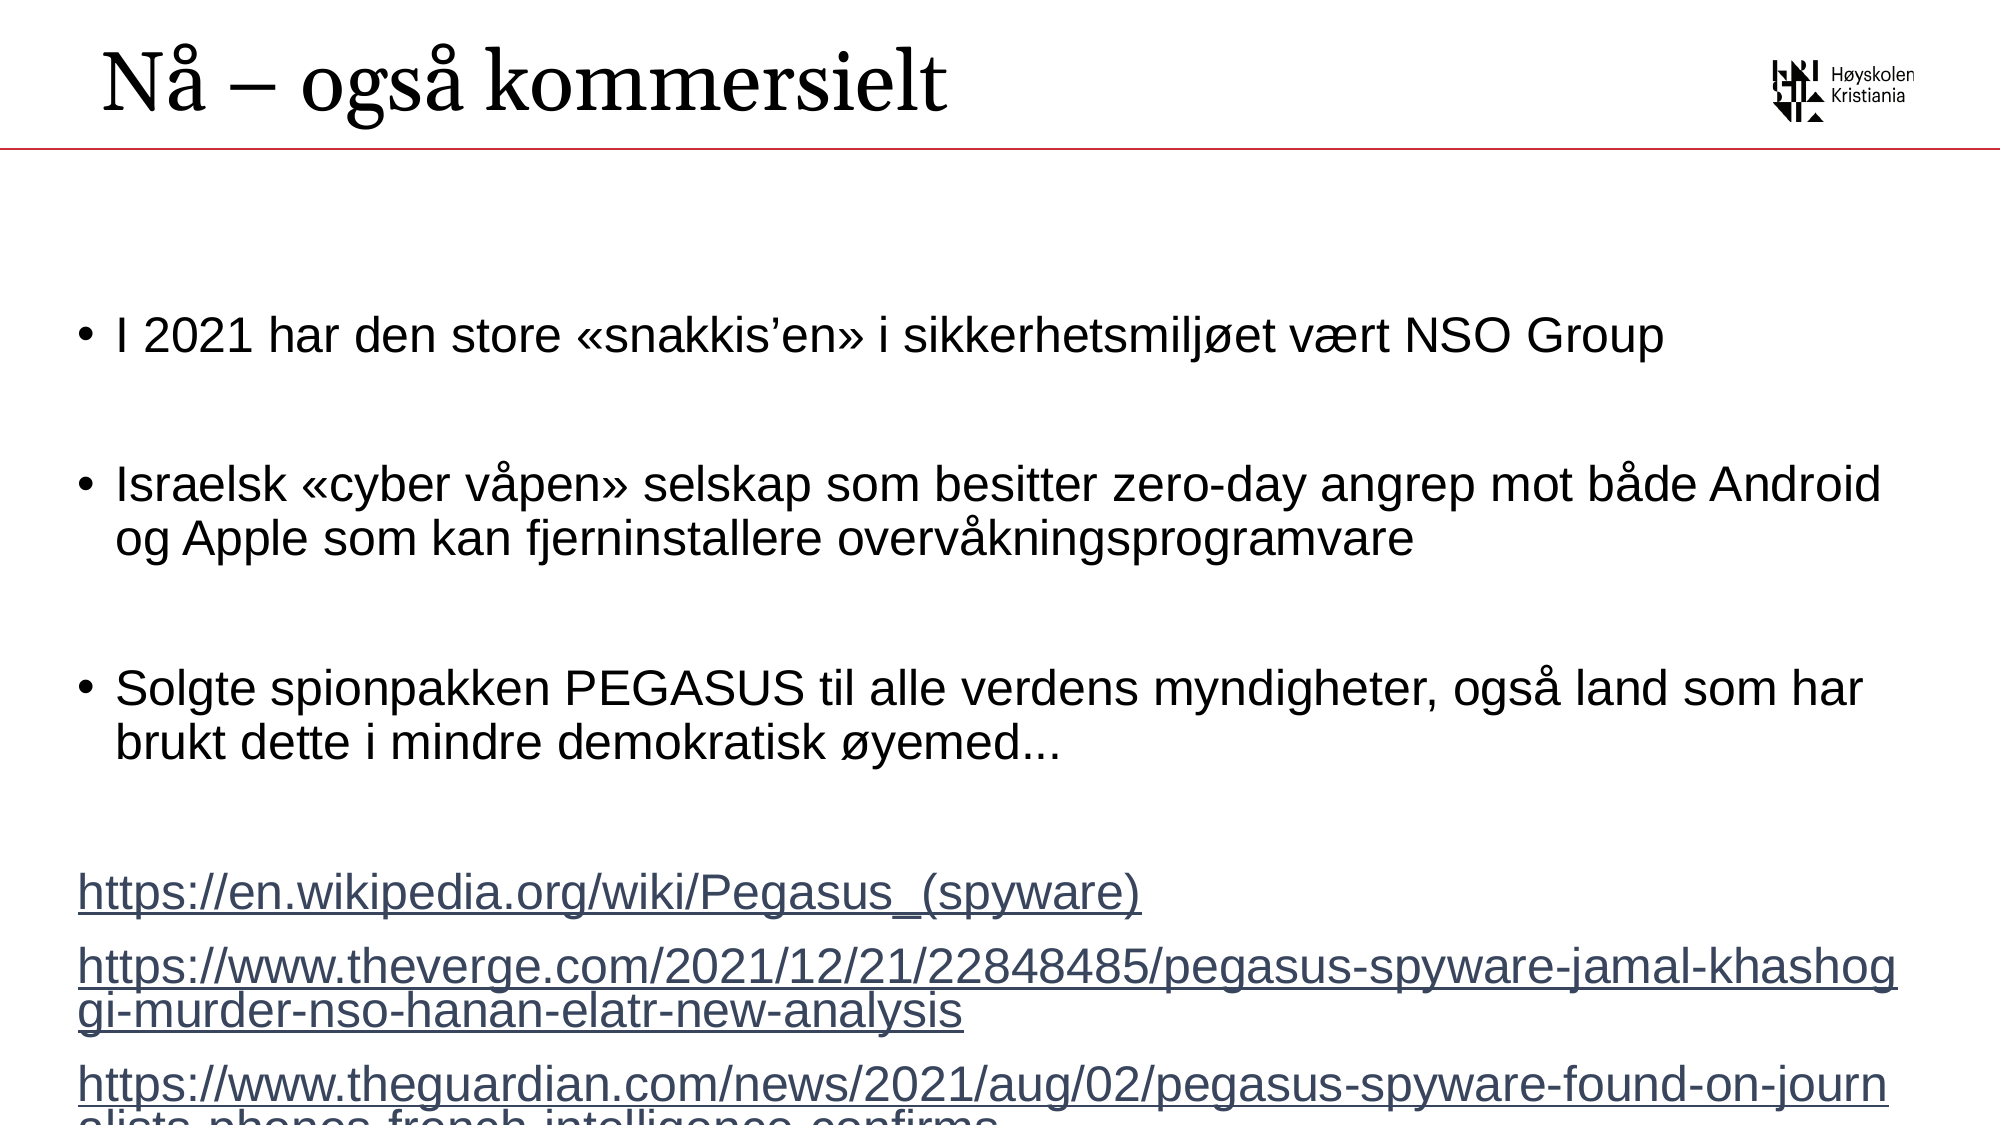

Nå – også kommersielt
I 2021 har den store «snakkis’en» i sikkerhetsmiljøet vært NSO Group

Israelsk «cyber våpen» selskap som besitter zero-day angrep mot både Android og Apple som kan fjerninstallere overvåkningsprogramvare

Solgte spionpakken PEGASUS til alle verdens myndigheter, også land som har brukt dette i mindre demokratisk øyemed...

https://en.wikipedia.org/wiki/Pegasus_(spyware)
https://www.theverge.com/2021/12/21/22848485/pegasus-spyware-jamal-khashoggi-murder-nso-hanan-elatr-new-analysis
https://www.theguardian.com/news/2021/aug/02/pegasus-spyware-found-on-journalists-phones-french-intelligence-confirms